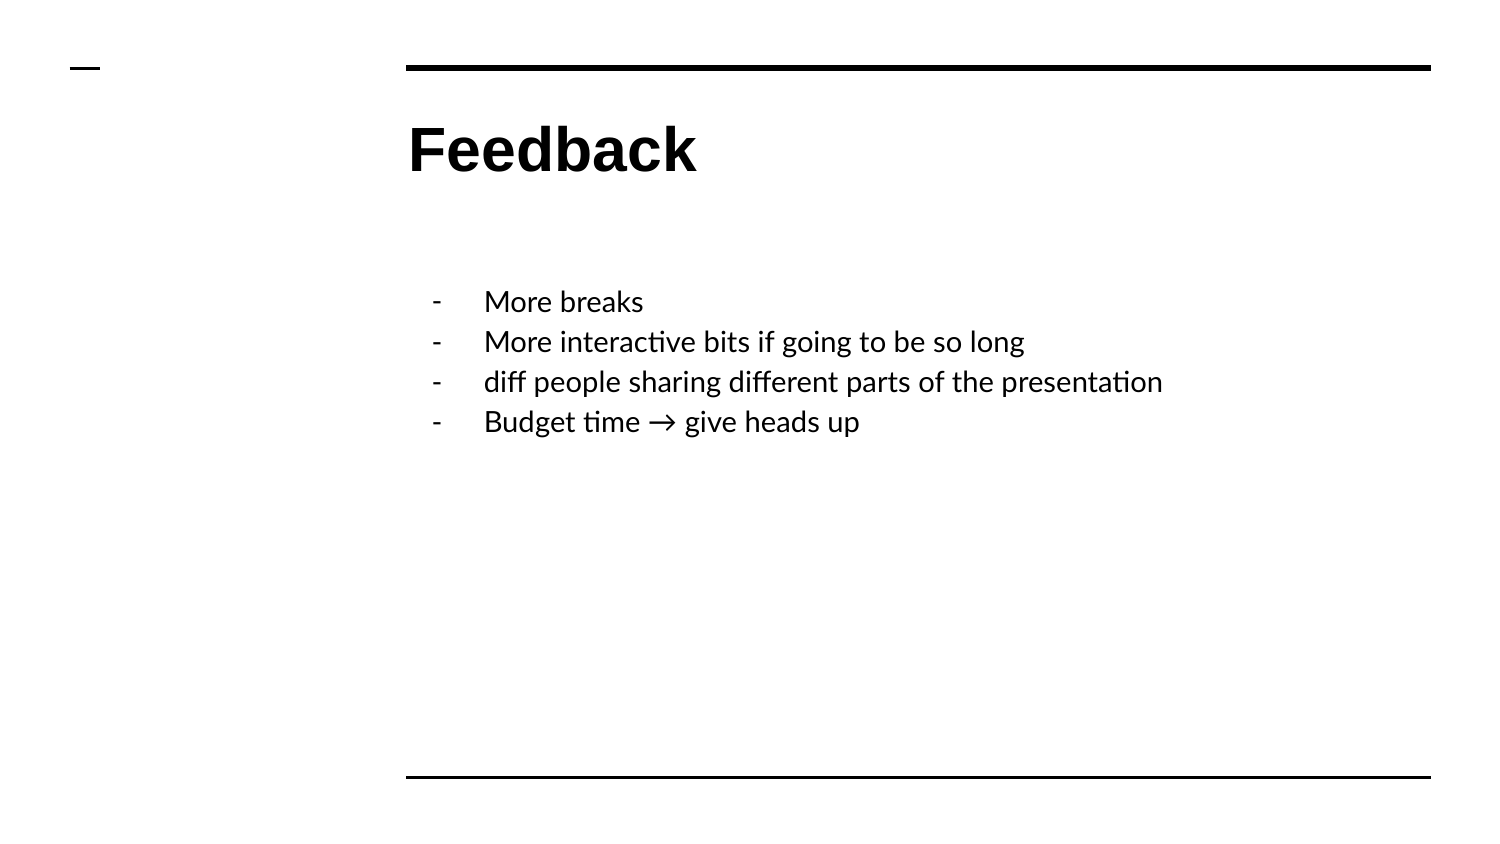

# Feedback
More breaks
More interactive bits if going to be so long
diff people sharing different parts of the presentation
Budget time → give heads up